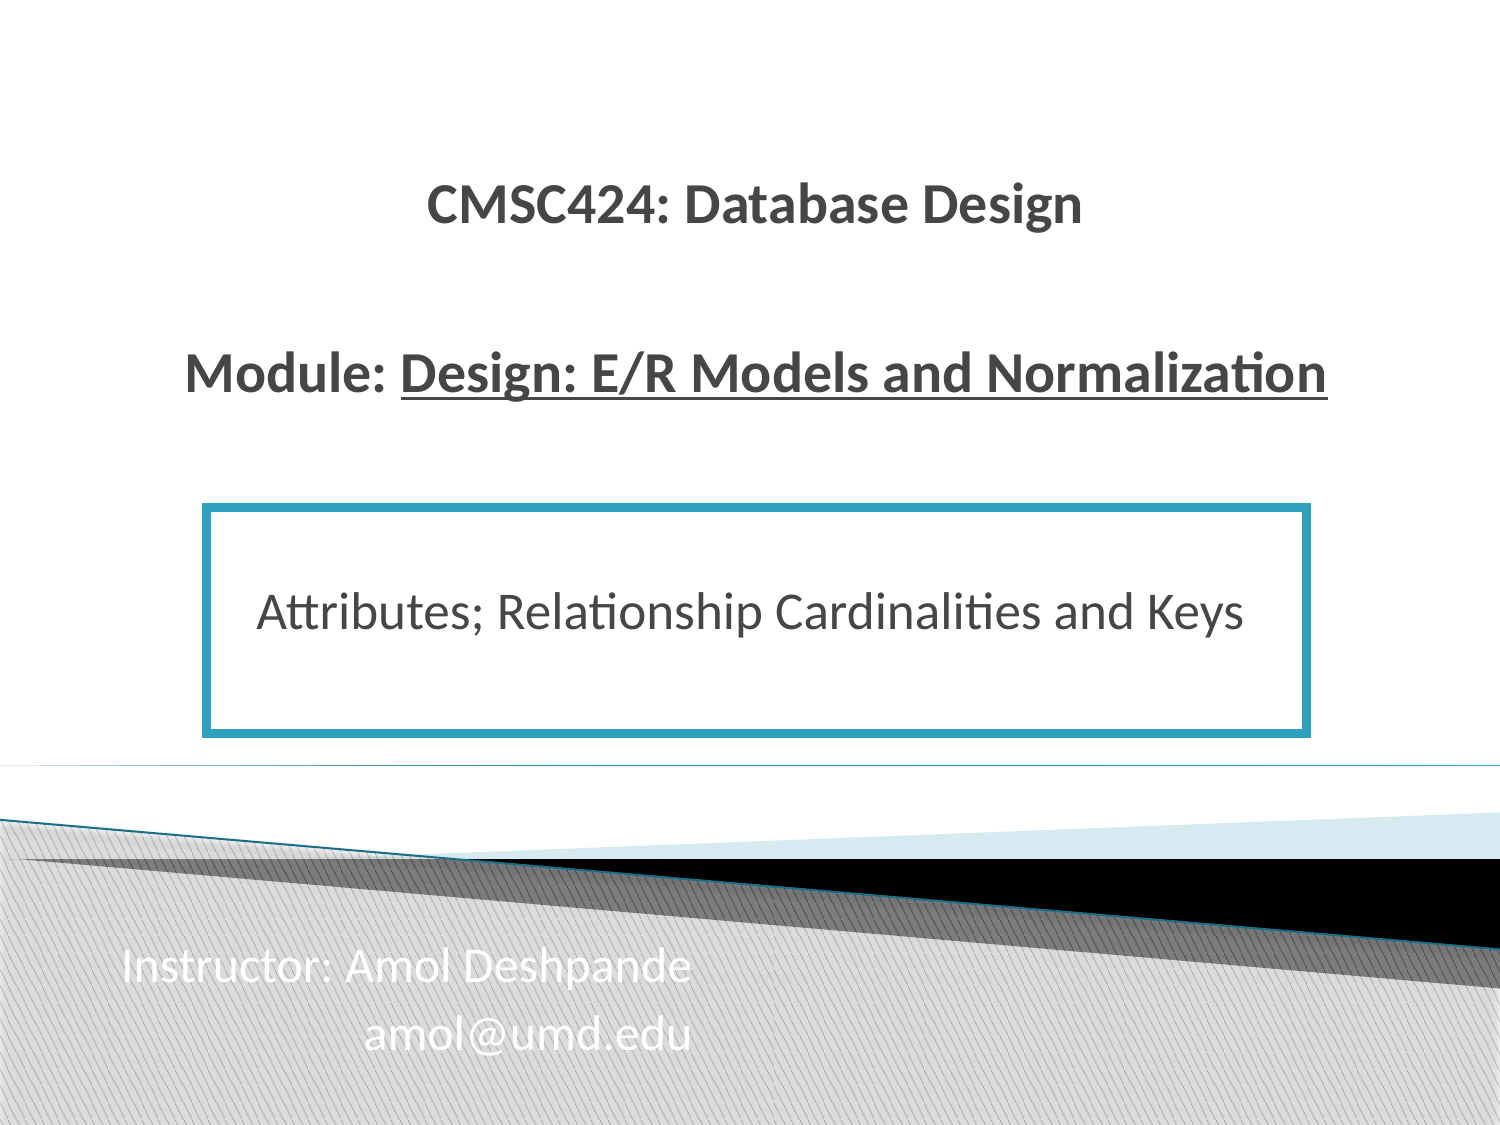

CMSC424: Database Design
Module: Design: E/R Models and Normalization
Attributes; Relationship Cardinalities and Keys
Instructor: Amol Deshpande
                   amol@umd.edu